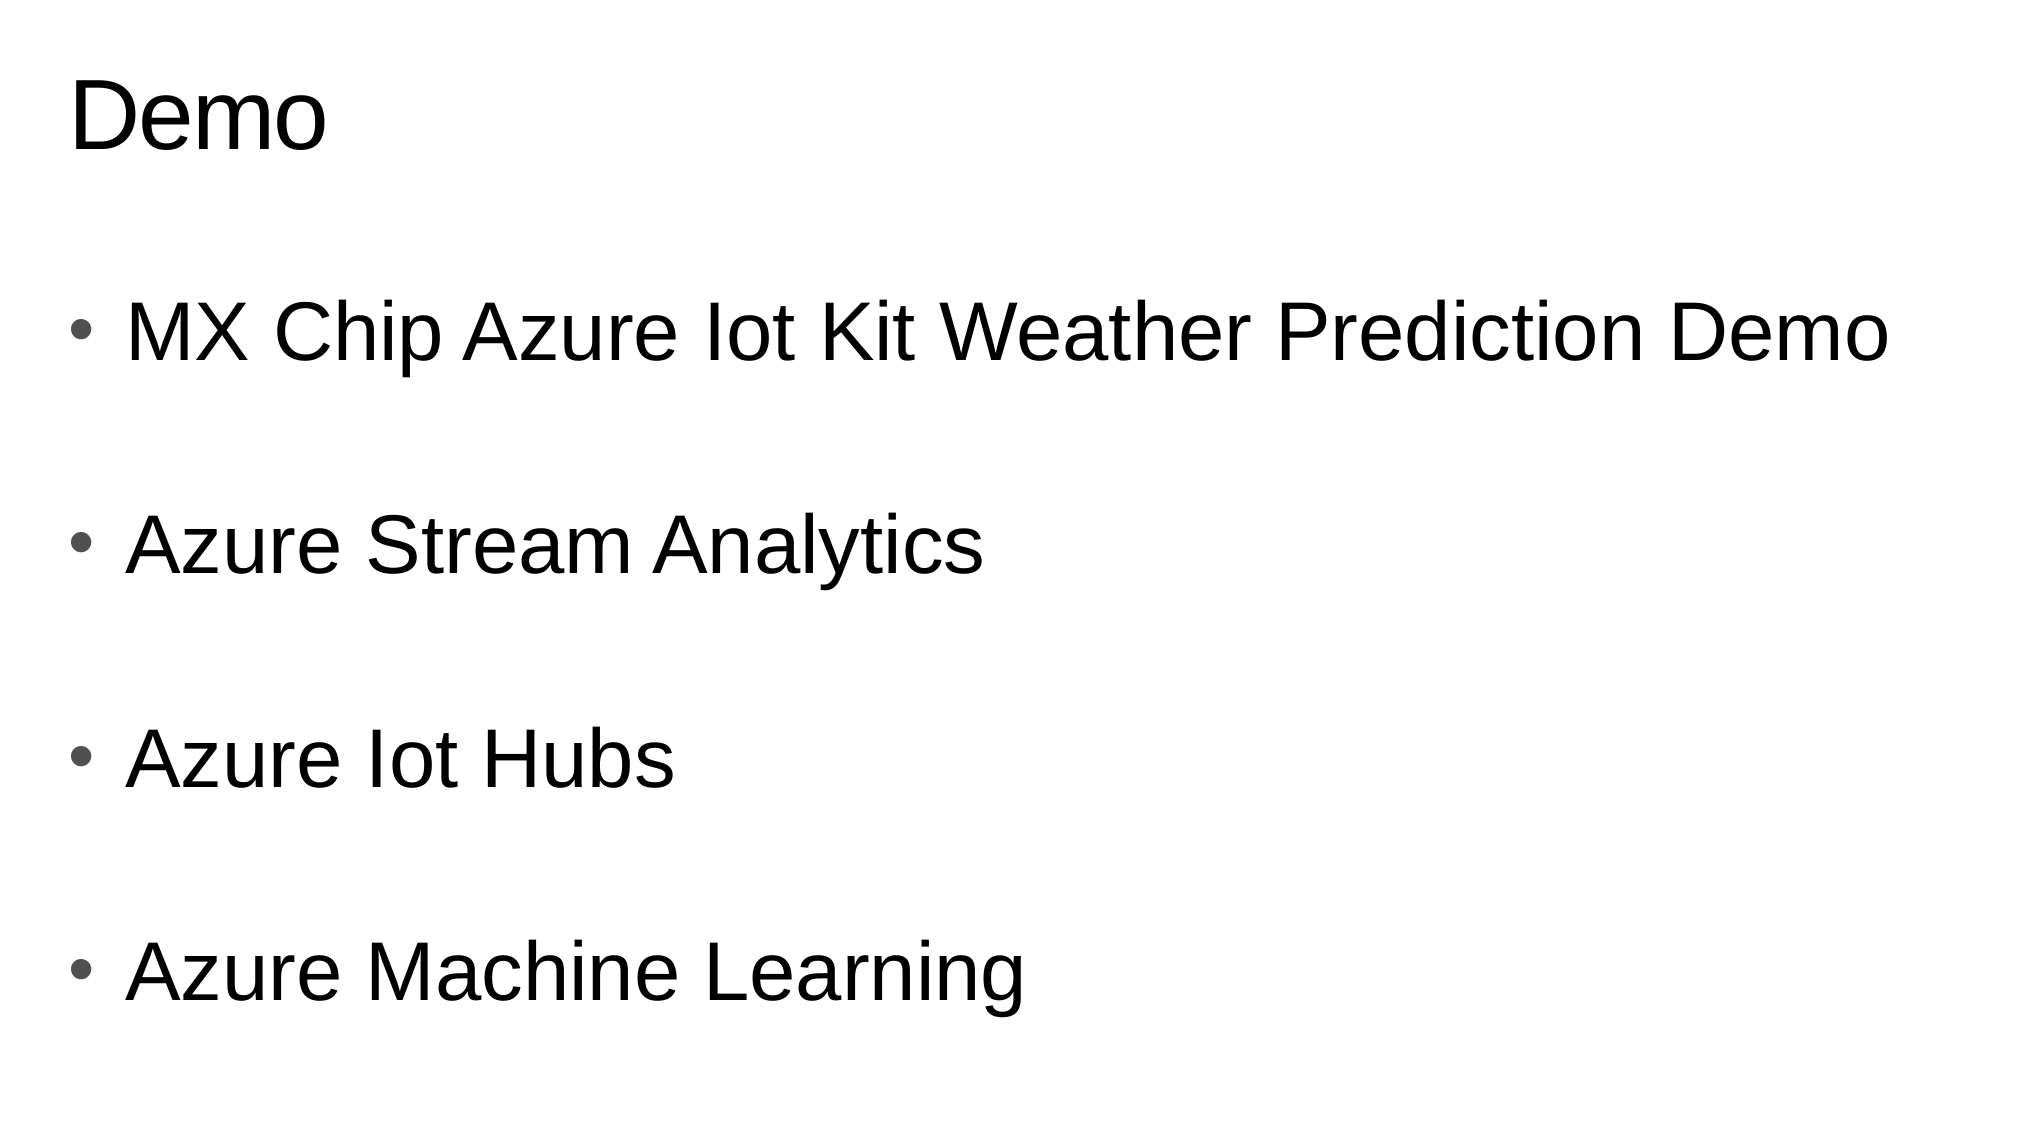

# Demo
MX Chip Azure Iot Kit Weather Prediction Demo

Azure Stream Analytics

Azure Iot Hubs

Azure Machine Learning